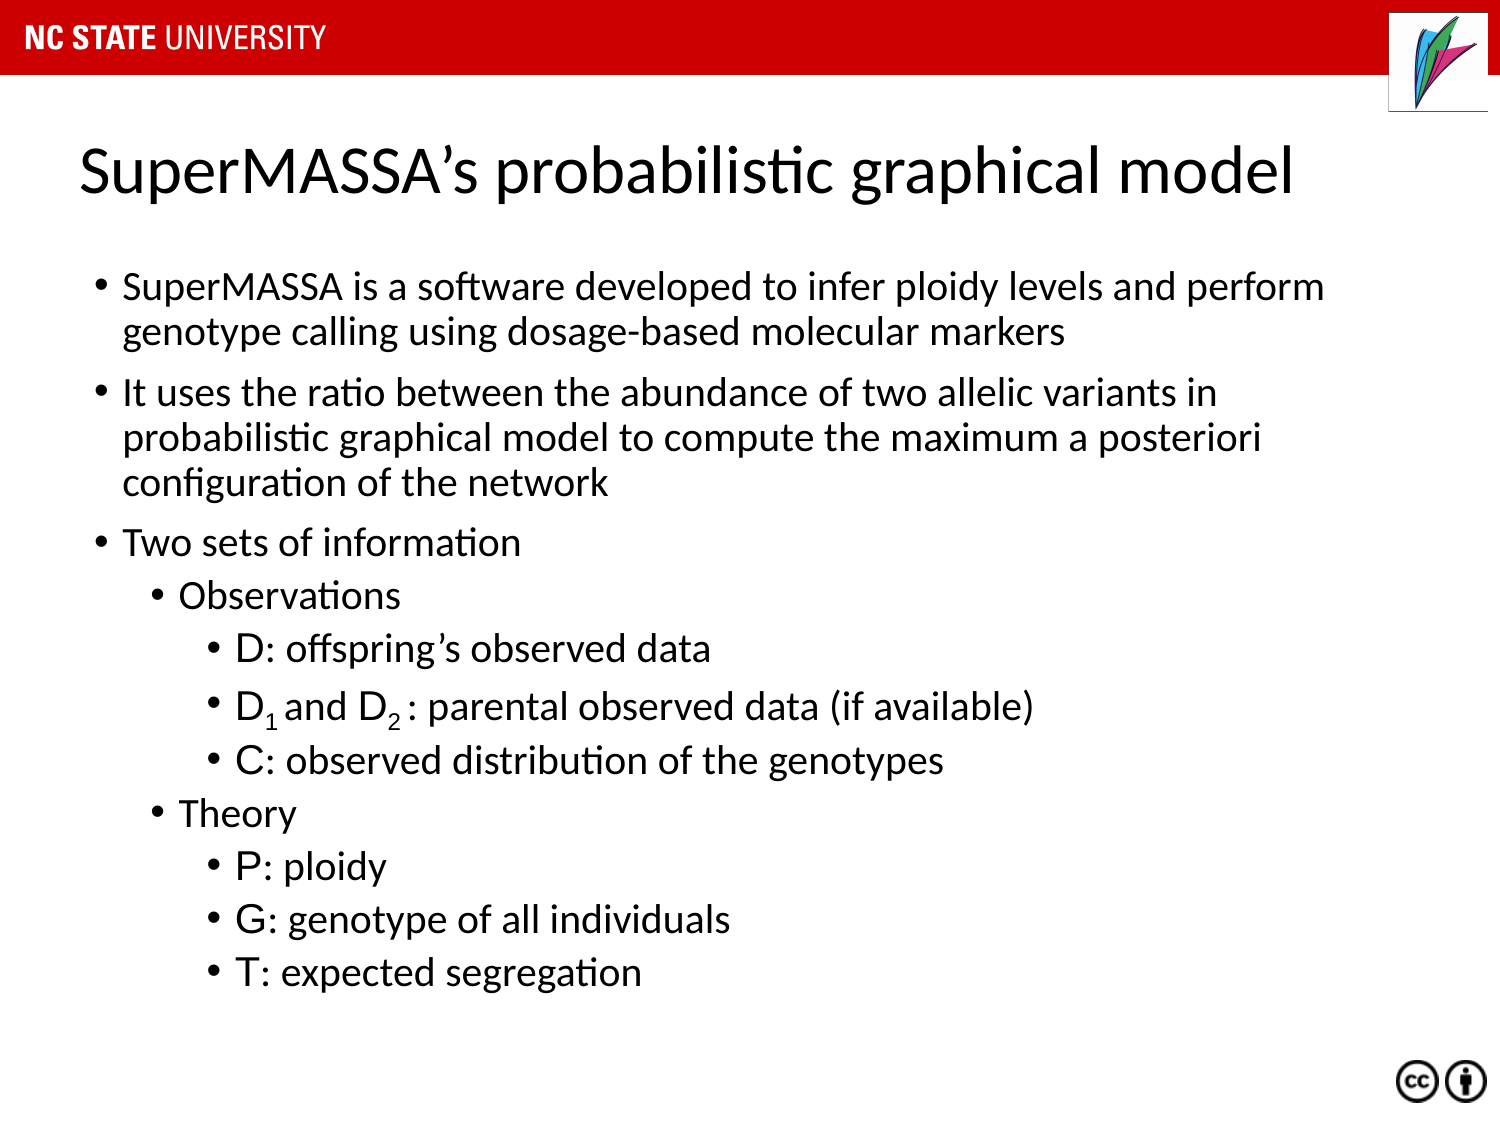

# SuperMASSA’s probabilistic graphical model
SuperMASSA is a software developed to infer ploidy levels and perform genotype calling using dosage-based molecular markers
It uses the ratio between the abundance of two allelic variants in probabilistic graphical model to compute the maximum a posteriori configuration of the network
Two sets of information
Observations
D: offspring’s observed data
D1 and D2 : parental observed data (if available)
C: observed distribution of the genotypes
Theory
P: ploidy
G: genotype of all individuals
T: expected segregation